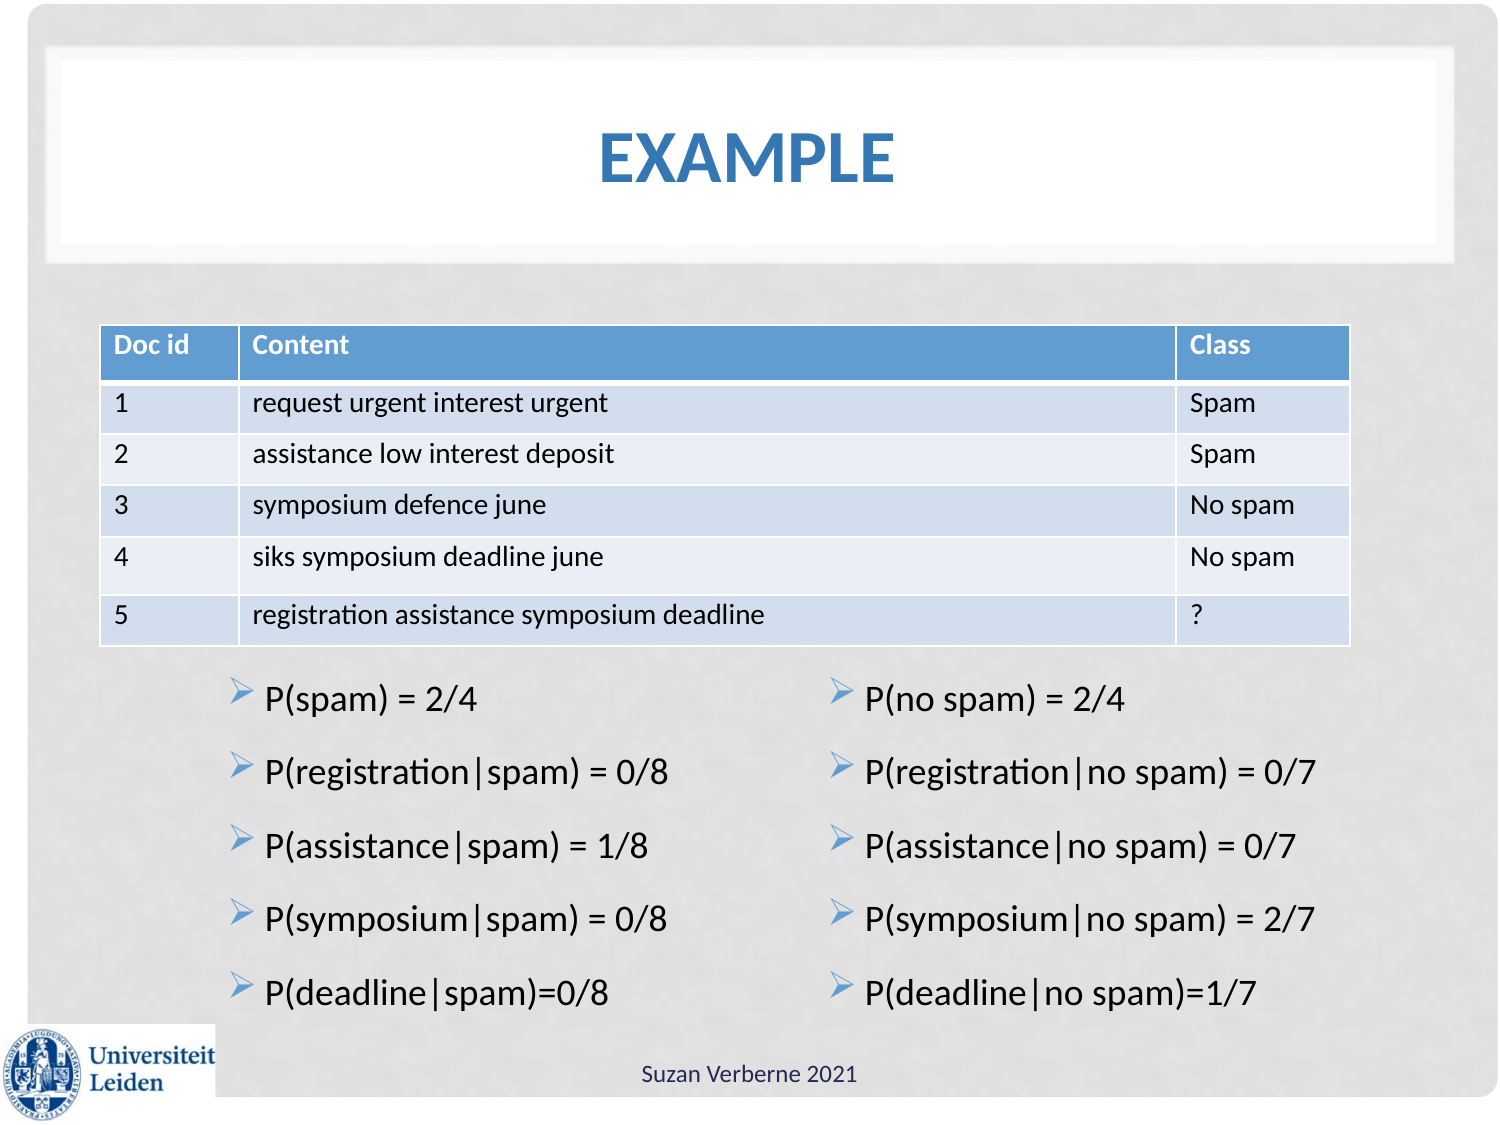

# Example
| Doc id | Content | Class |
| --- | --- | --- |
| 1 | request urgent interest urgent | Spam |
| 2 | assistance low interest deposit | Spam |
| 3 | symposium defence june | No spam |
| 4 | siks symposium deadline june | No spam |
| 5 | registration assistance symposium deadline | ? |
P(spam) = 2/4
P(registration|spam) = 0/8
P(assistance|spam) = 1/8
P(symposium|spam) = 0/8
P(deadline|spam)=0/8

P(no spam) = 2/4
P(registration|no spam) = 0/7
P(assistance|no spam) = 0/7
P(symposium|no spam) = 2/7
P(deadline|no spam)=1/7
Suzan Verberne 2021